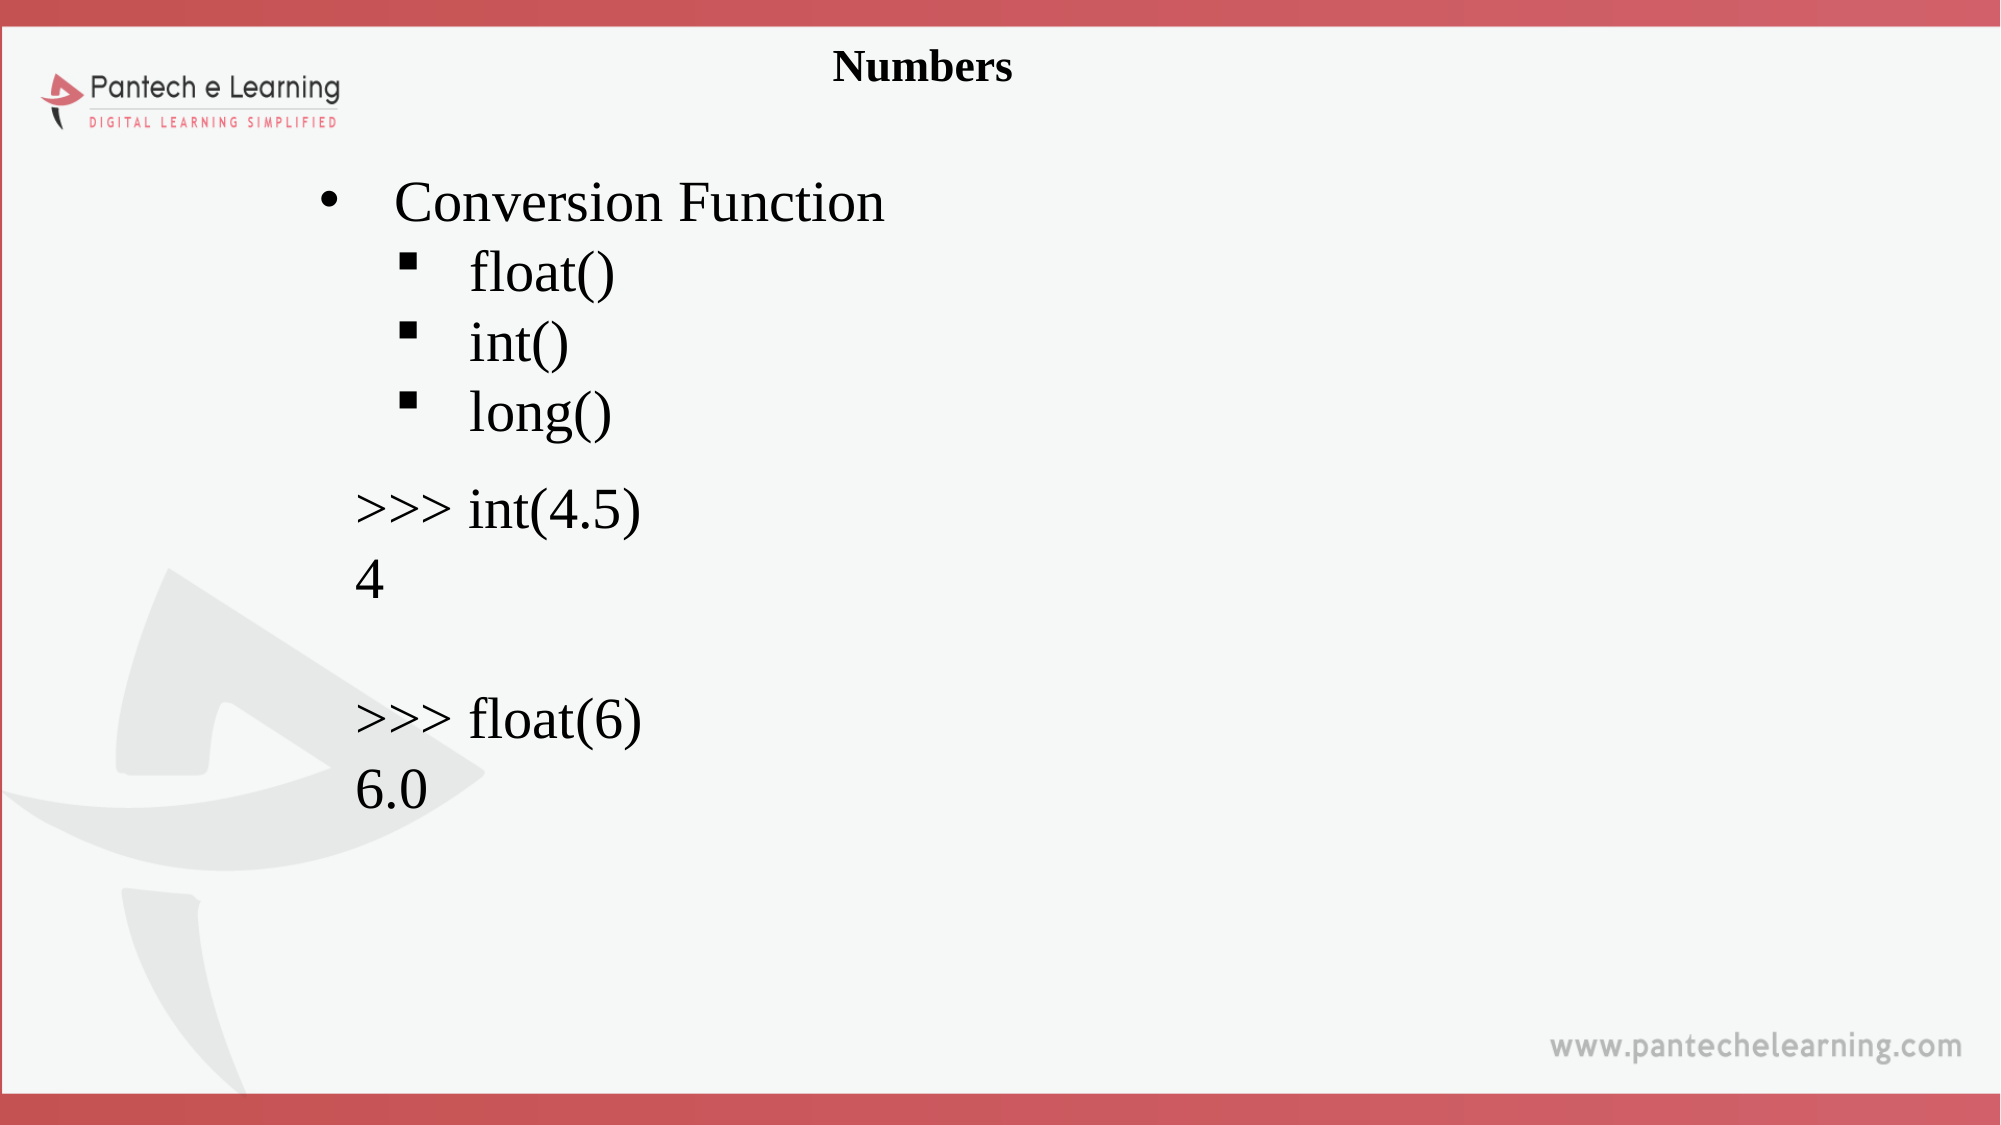

Numbers
Conversion Function
float()
int()
long()

>>> int(4.5)
4

>>> float(6)
6.0